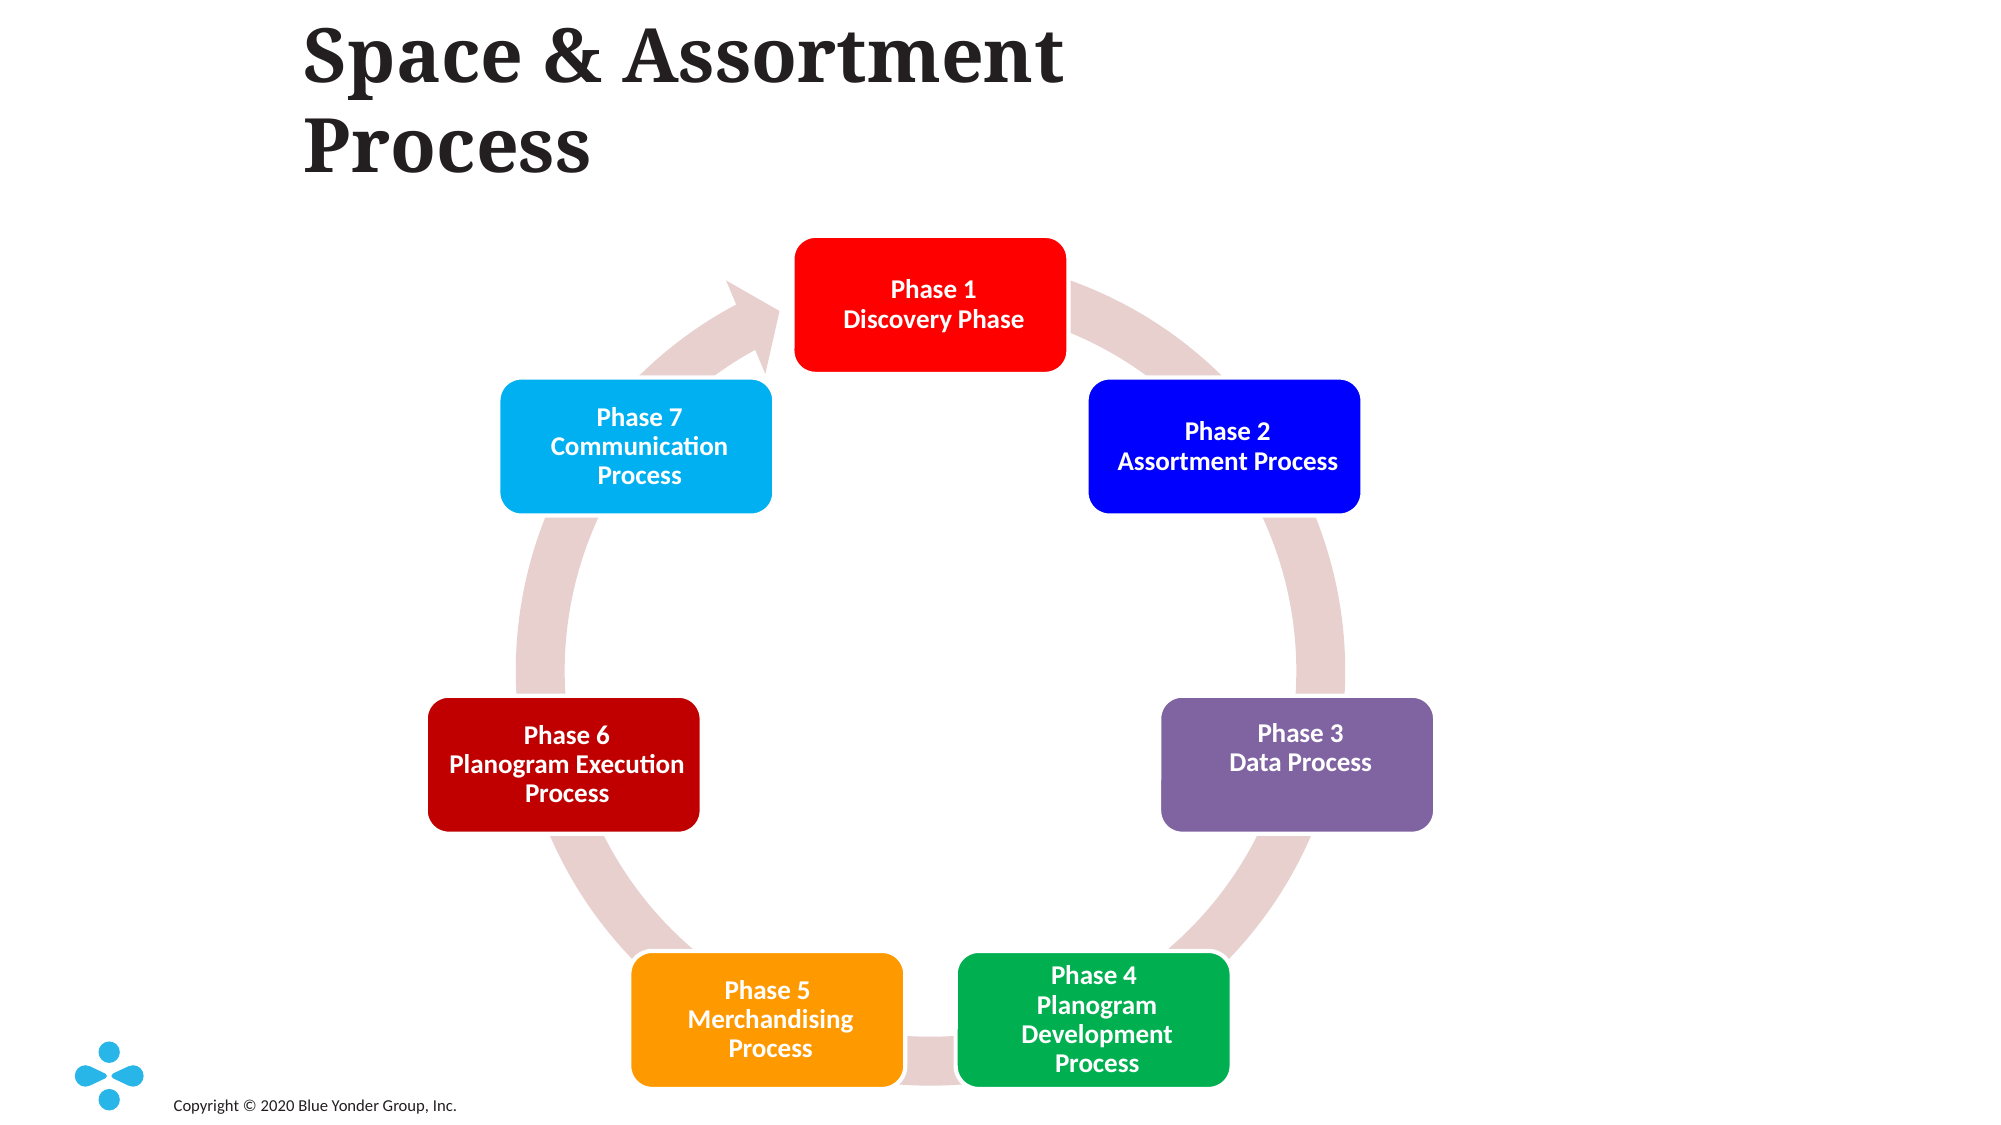

Space & Assortment Process
Phase 1
Discovery Phase
Phase 2
Assortment Process
Phase 3
Data Process
Phase 4
Planogram Development Process
Phase 5
Merchandising Process
Phase 6
Planogram Execution Process
Phase 7
Communication Process